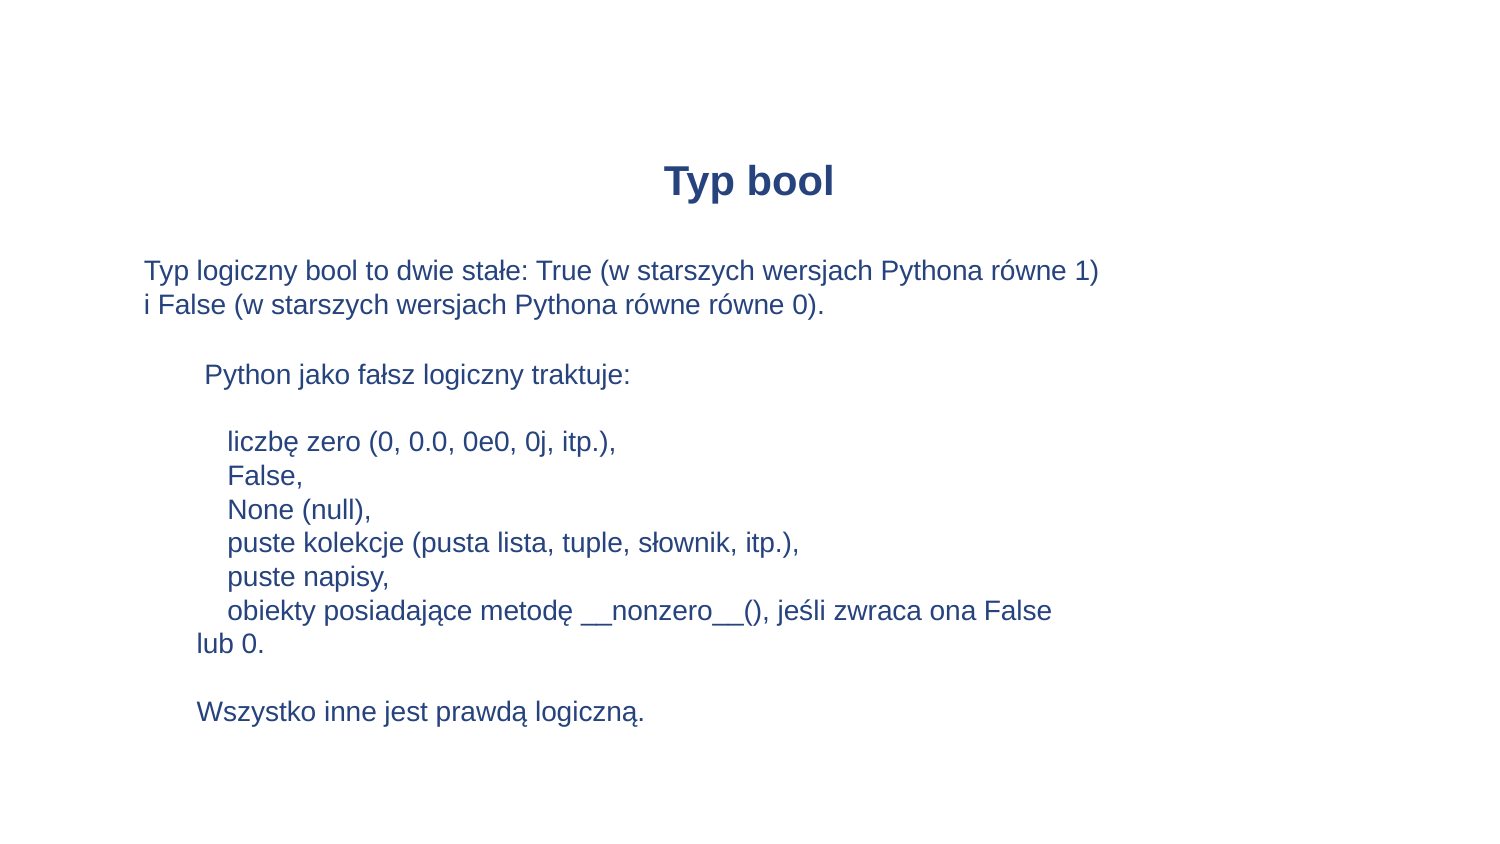

# Typ bool
Typ logiczny bool to dwie stałe: True (w starszych wersjach Pythona równe 1) i False (w starszych wersjach Pythona równe równe 0).
 Python jako fałsz logiczny traktuje:

    liczbę zero (0, 0.0, 0e0, 0j, itp.),
    False,
    None (null),
    puste kolekcje (pusta lista, tuple, słownik, itp.),
    puste napisy,
    obiekty posiadające metodę __nonzero__(), jeśli zwraca ona False lub 0.

Wszystko inne jest prawdą logiczną.